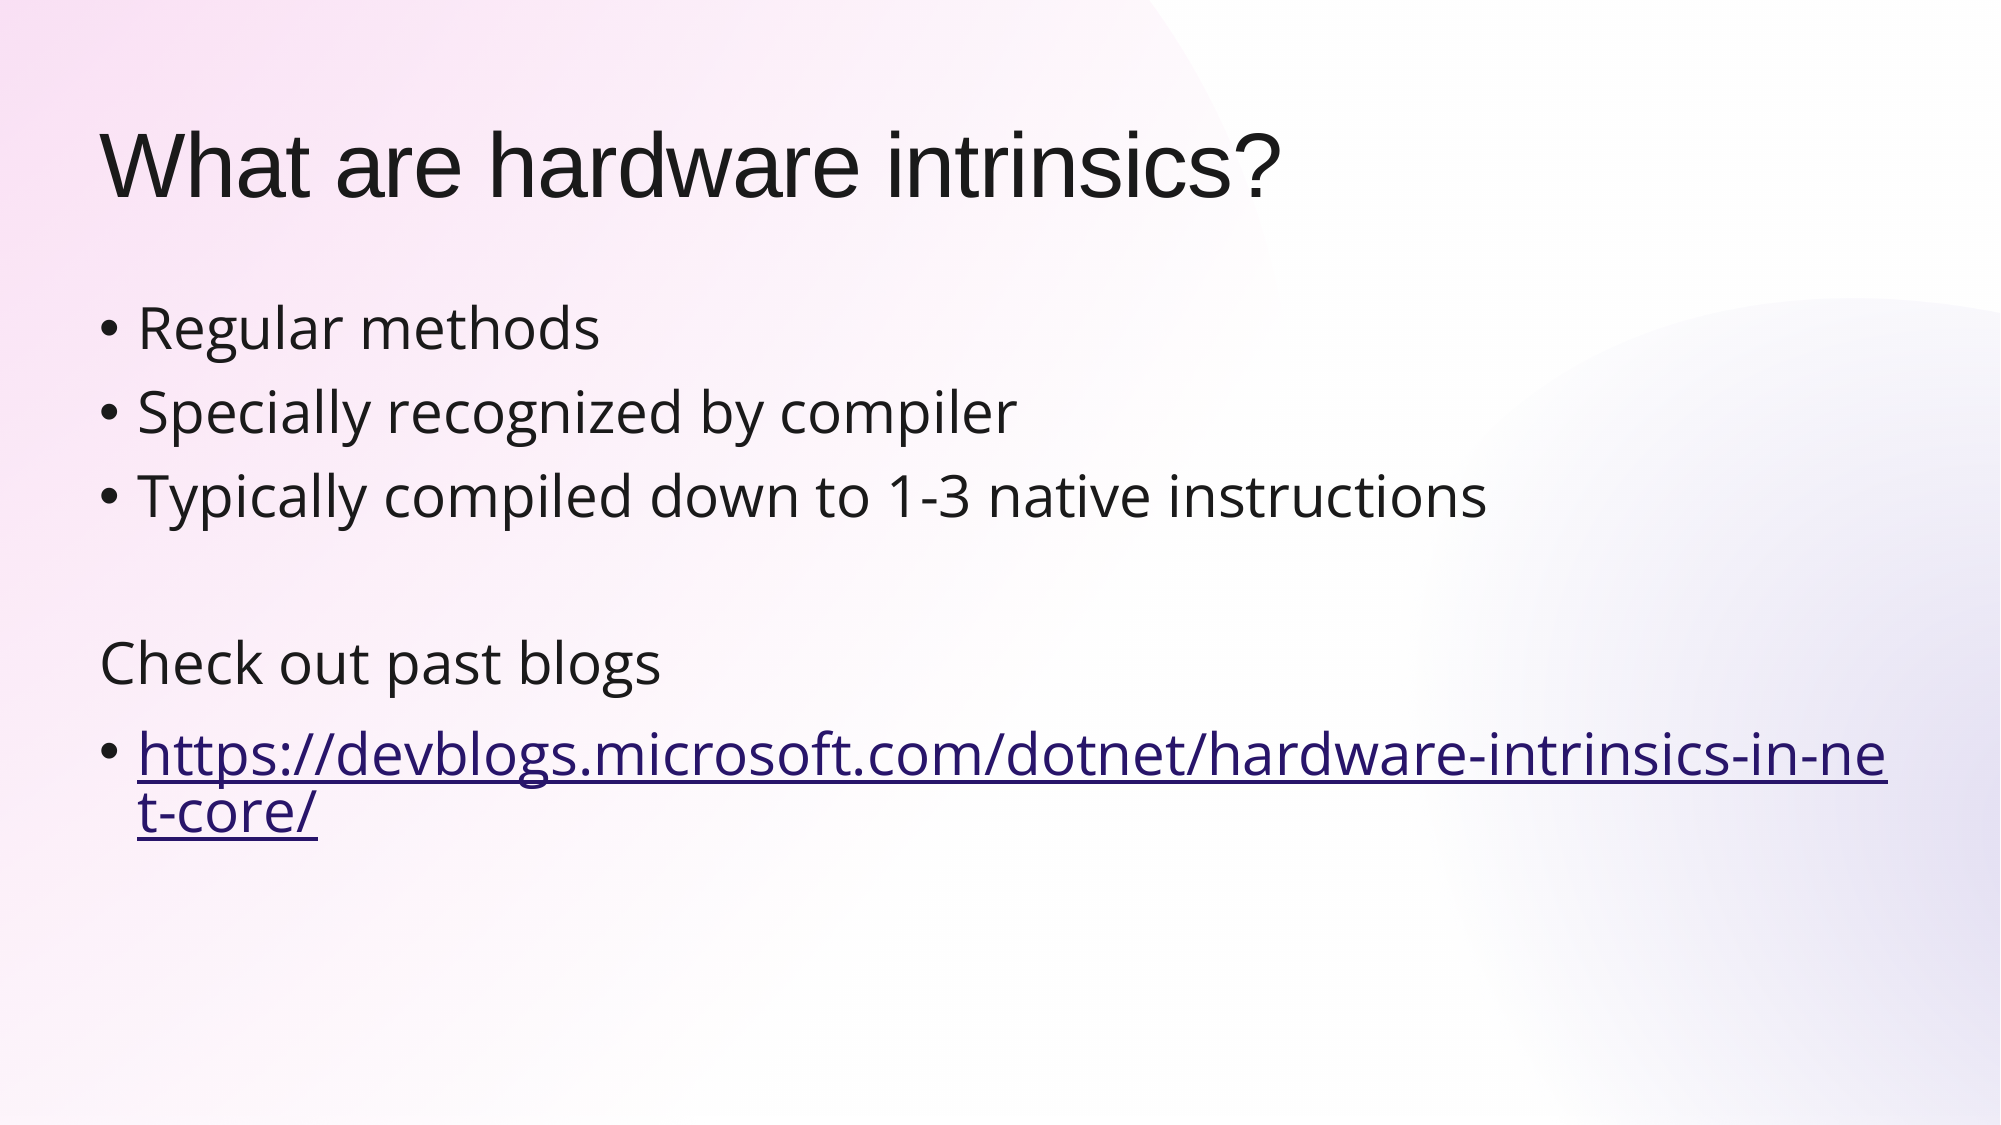

# What are hardware intrinsics?
Regular methods
Specially recognized by compiler
Typically compiled down to 1-3 native instructions

Check out past blogs
https://devblogs.microsoft.com/dotnet/hardware-intrinsics-in-net-core/